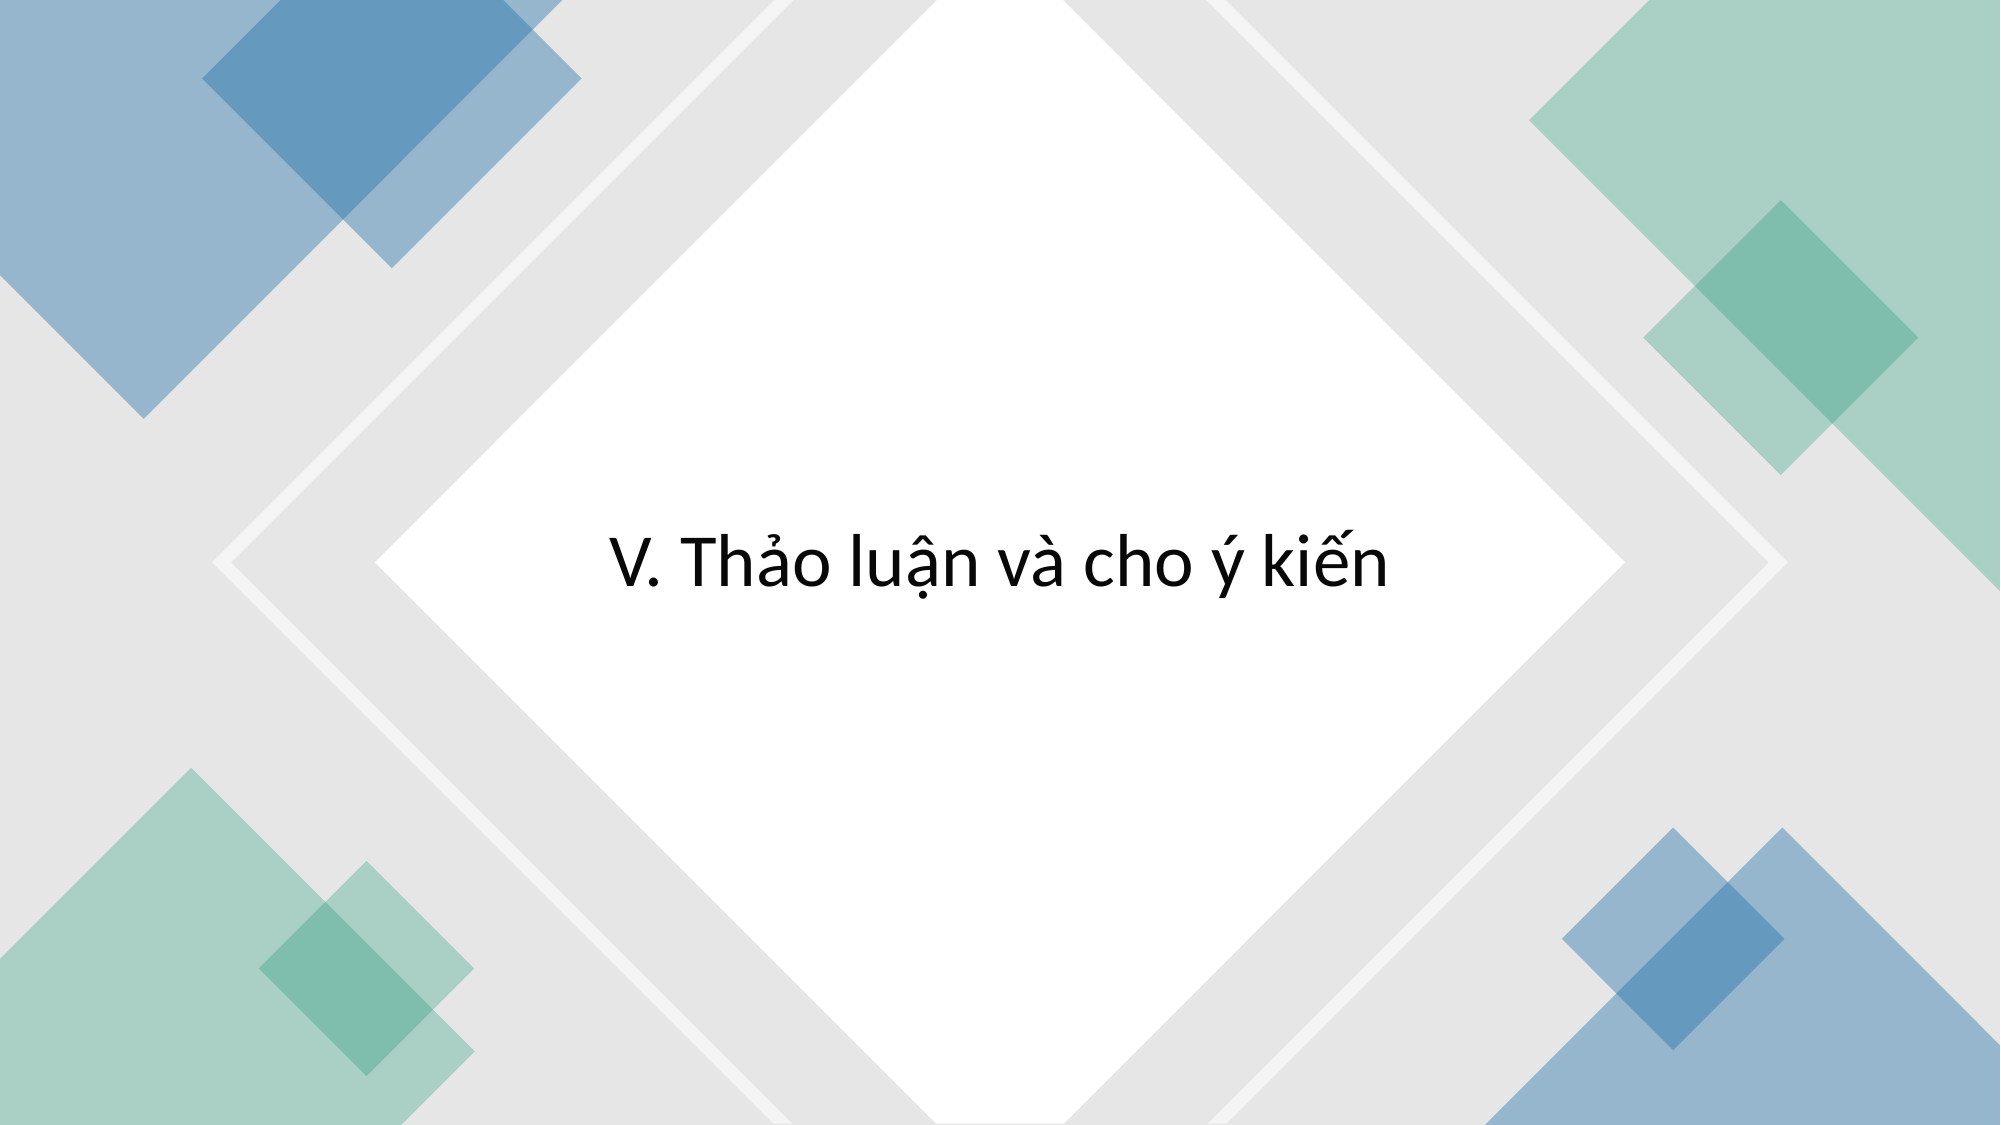

# V. Thảo luận và cho ý kiến